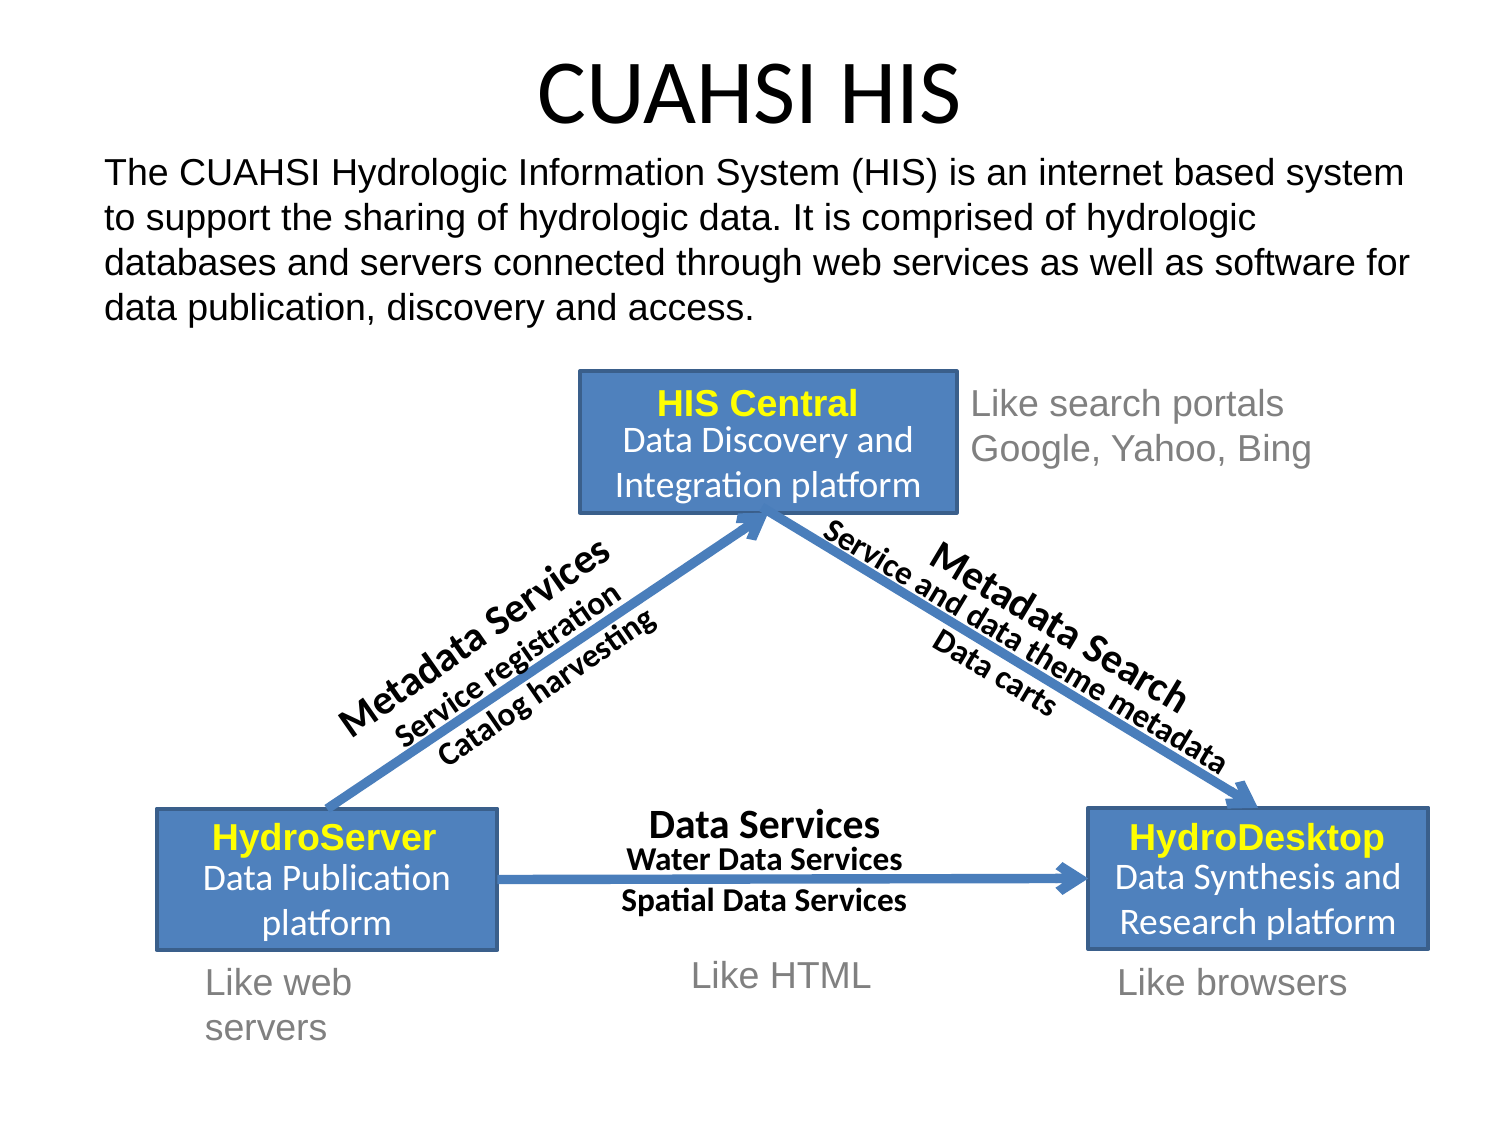

# CUAHSI HIS
The CUAHSI Hydrologic Information System (HIS) is an internet based system to support the sharing of hydrologic data. It is comprised of hydrologic databases and servers connected through web services as well as software for data publication, discovery and access.

Data Discovery and Integration platform
HIS Central
Like search portals Google, Yahoo, Bing
Metadata Search
Metadata Services
Service and data theme metadata
Service registration
Data carts
Catalog harvesting
Data Services
HydroServer
HydroDesktop
Data Synthesis and Research platform
Data Publication platform
Water Data Services
Spatial Data Services
Like HTML
Like web servers
Like browsers